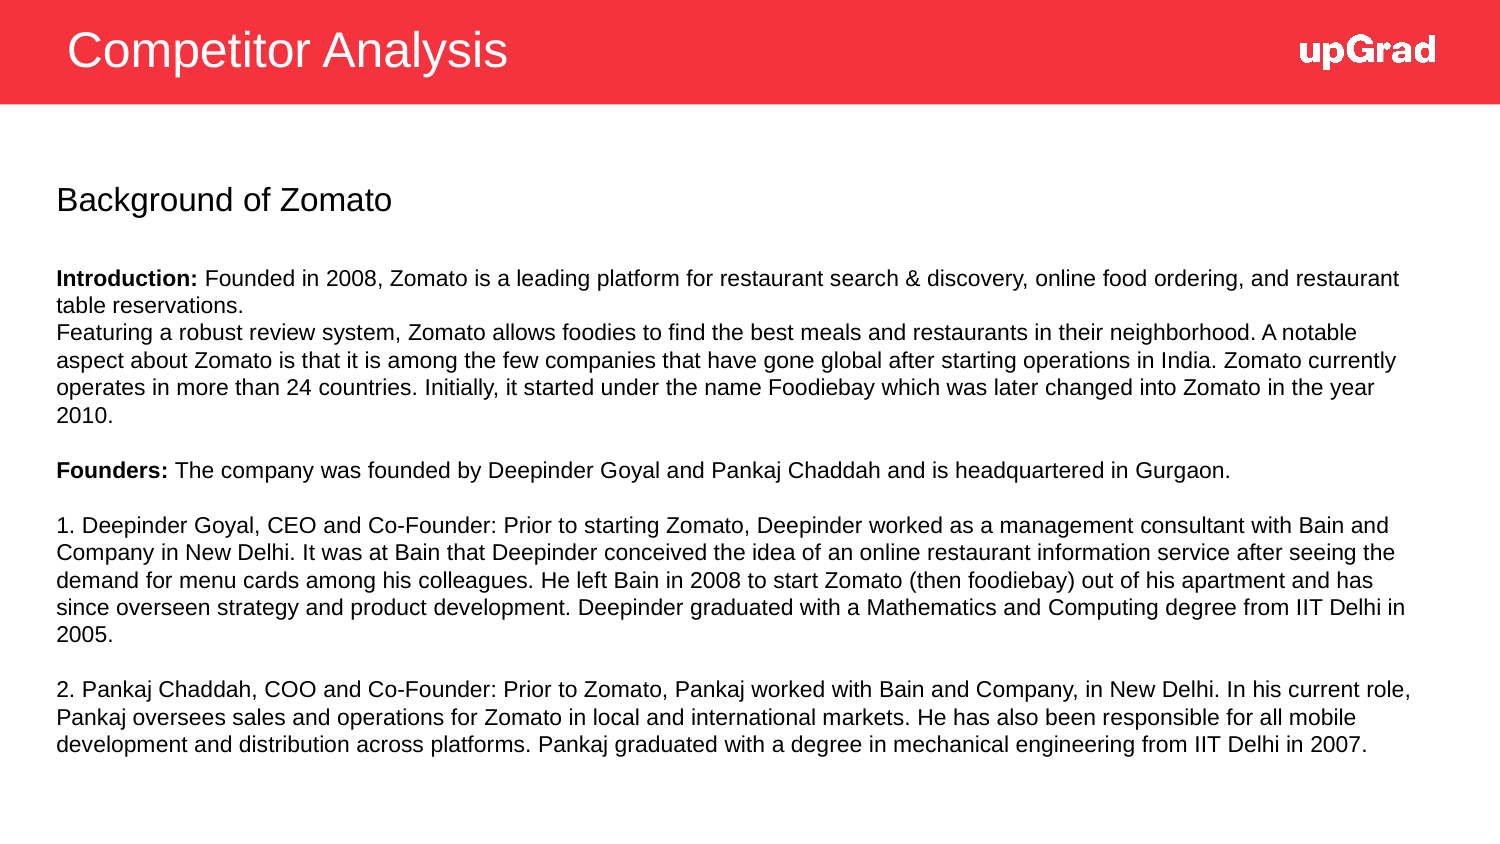

# Competitor Analysis
Background of Zomato

Introduction: Founded in 2008, Zomato is a leading platform for restaurant search & discovery, online food ordering, and restaurant table reservations.
Featuring a robust review system, Zomato allows foodies to find the best meals and restaurants in their neighborhood. A notable aspect about Zomato is that it is among the few companies that have gone global after starting operations in India. Zomato currently operates in more than 24 countries. Initially, it started under the name Foodiebay which was later changed into Zomato in the year 2010.

Founders: The company was founded by Deepinder Goyal and Pankaj Chaddah and is headquartered in Gurgaon.

1. Deepinder Goyal, CEO and Co-Founder: Prior to starting Zomato, Deepinder worked as a management consultant with Bain and Company in New Delhi. It was at Bain that Deepinder conceived the idea of an online restaurant information service after seeing the demand for menu cards among his colleagues. He left Bain in 2008 to start Zomato (then foodiebay) out of his apartment and has since overseen strategy and product development. Deepinder graduated with a Mathematics and Computing degree from IIT Delhi in 2005.

2. Pankaj Chaddah, COO and Co-Founder: Prior to Zomato, Pankaj worked with Bain and Company, in New Delhi. In his current role, Pankaj oversees sales and operations for Zomato in local and international markets. He has also been responsible for all mobile development and distribution across platforms. Pankaj graduated with a degree in mechanical engineering from IIT Delhi in 2007.